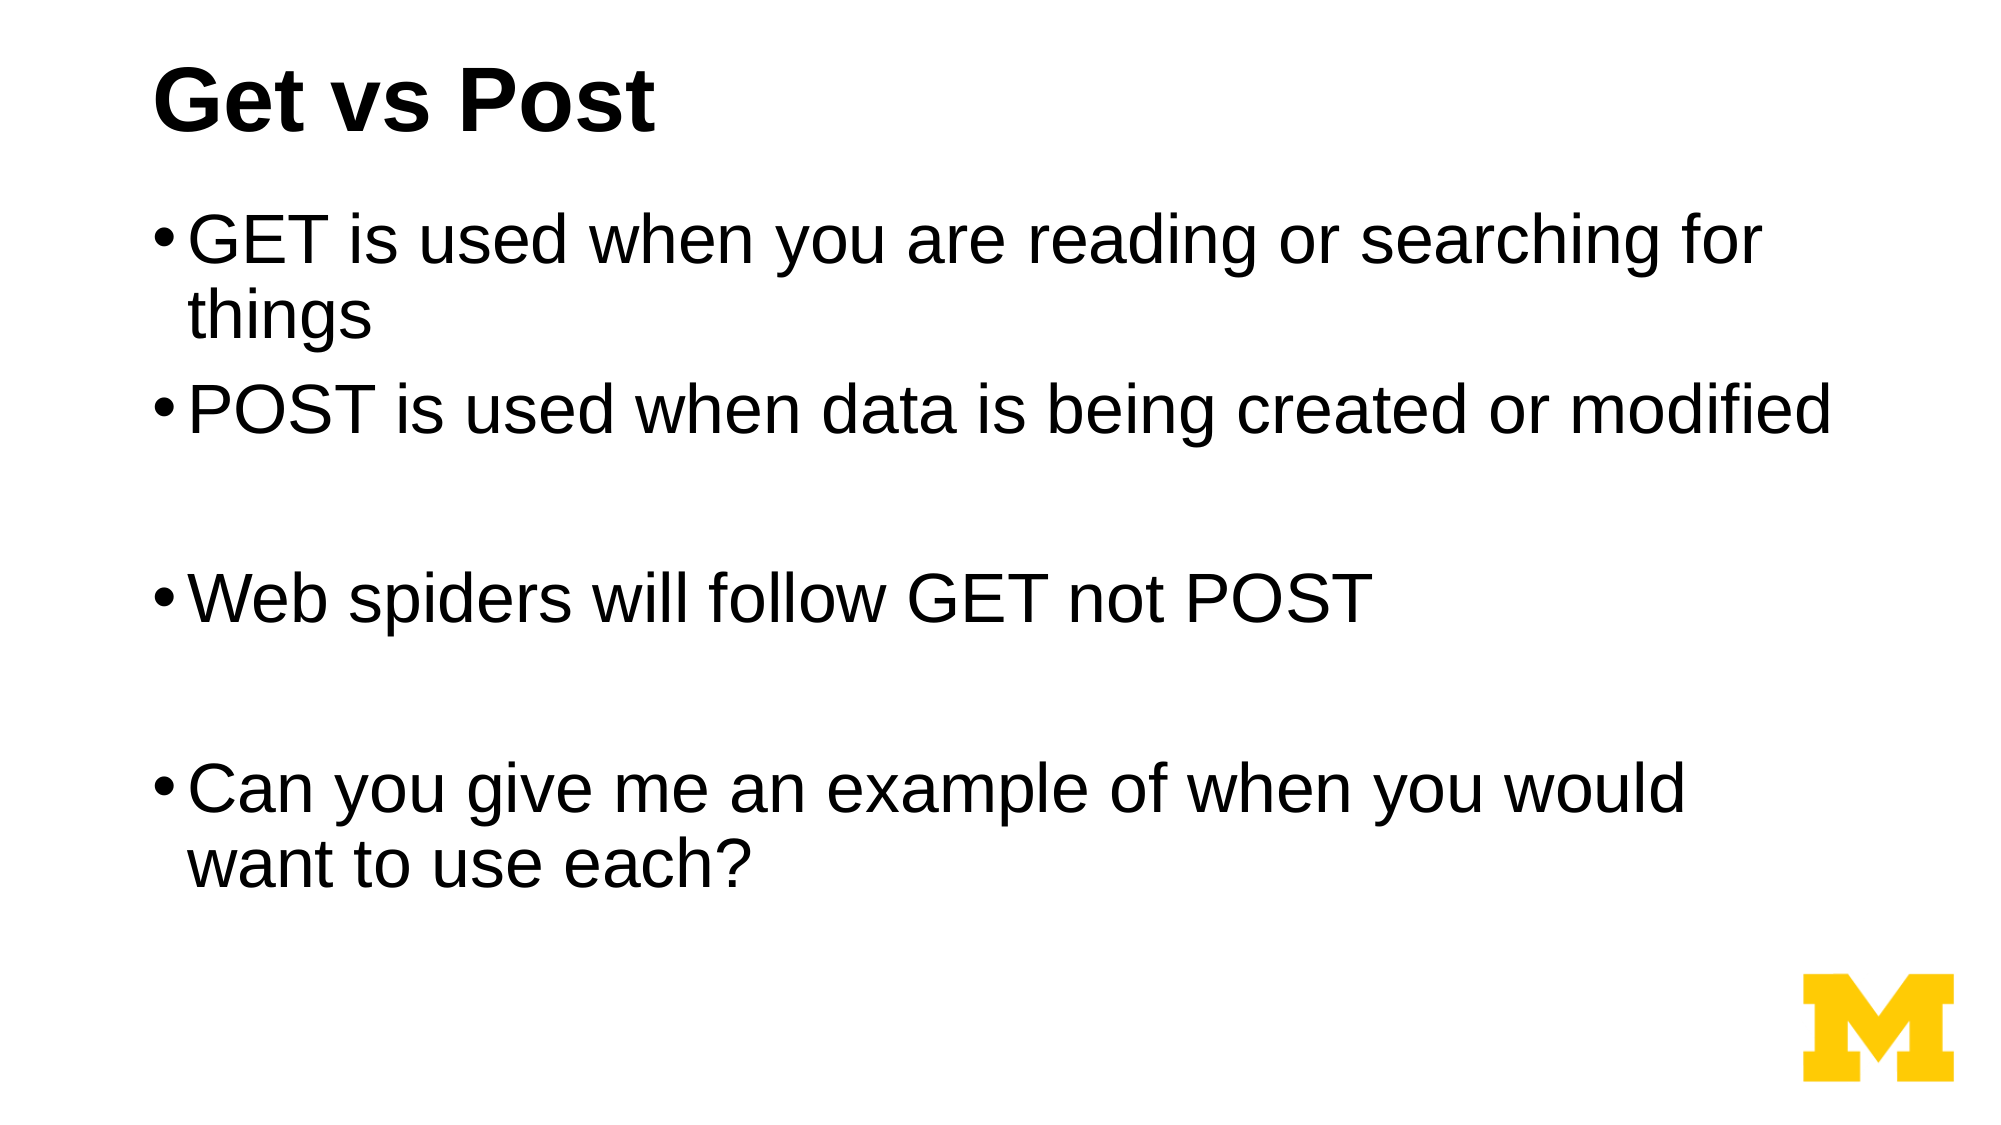

# Get vs Post
GET is used when you are reading or searching for things
POST is used when data is being created or modified

Web spiders will follow GET not POST

Can you give me an example of when you would want to use each?